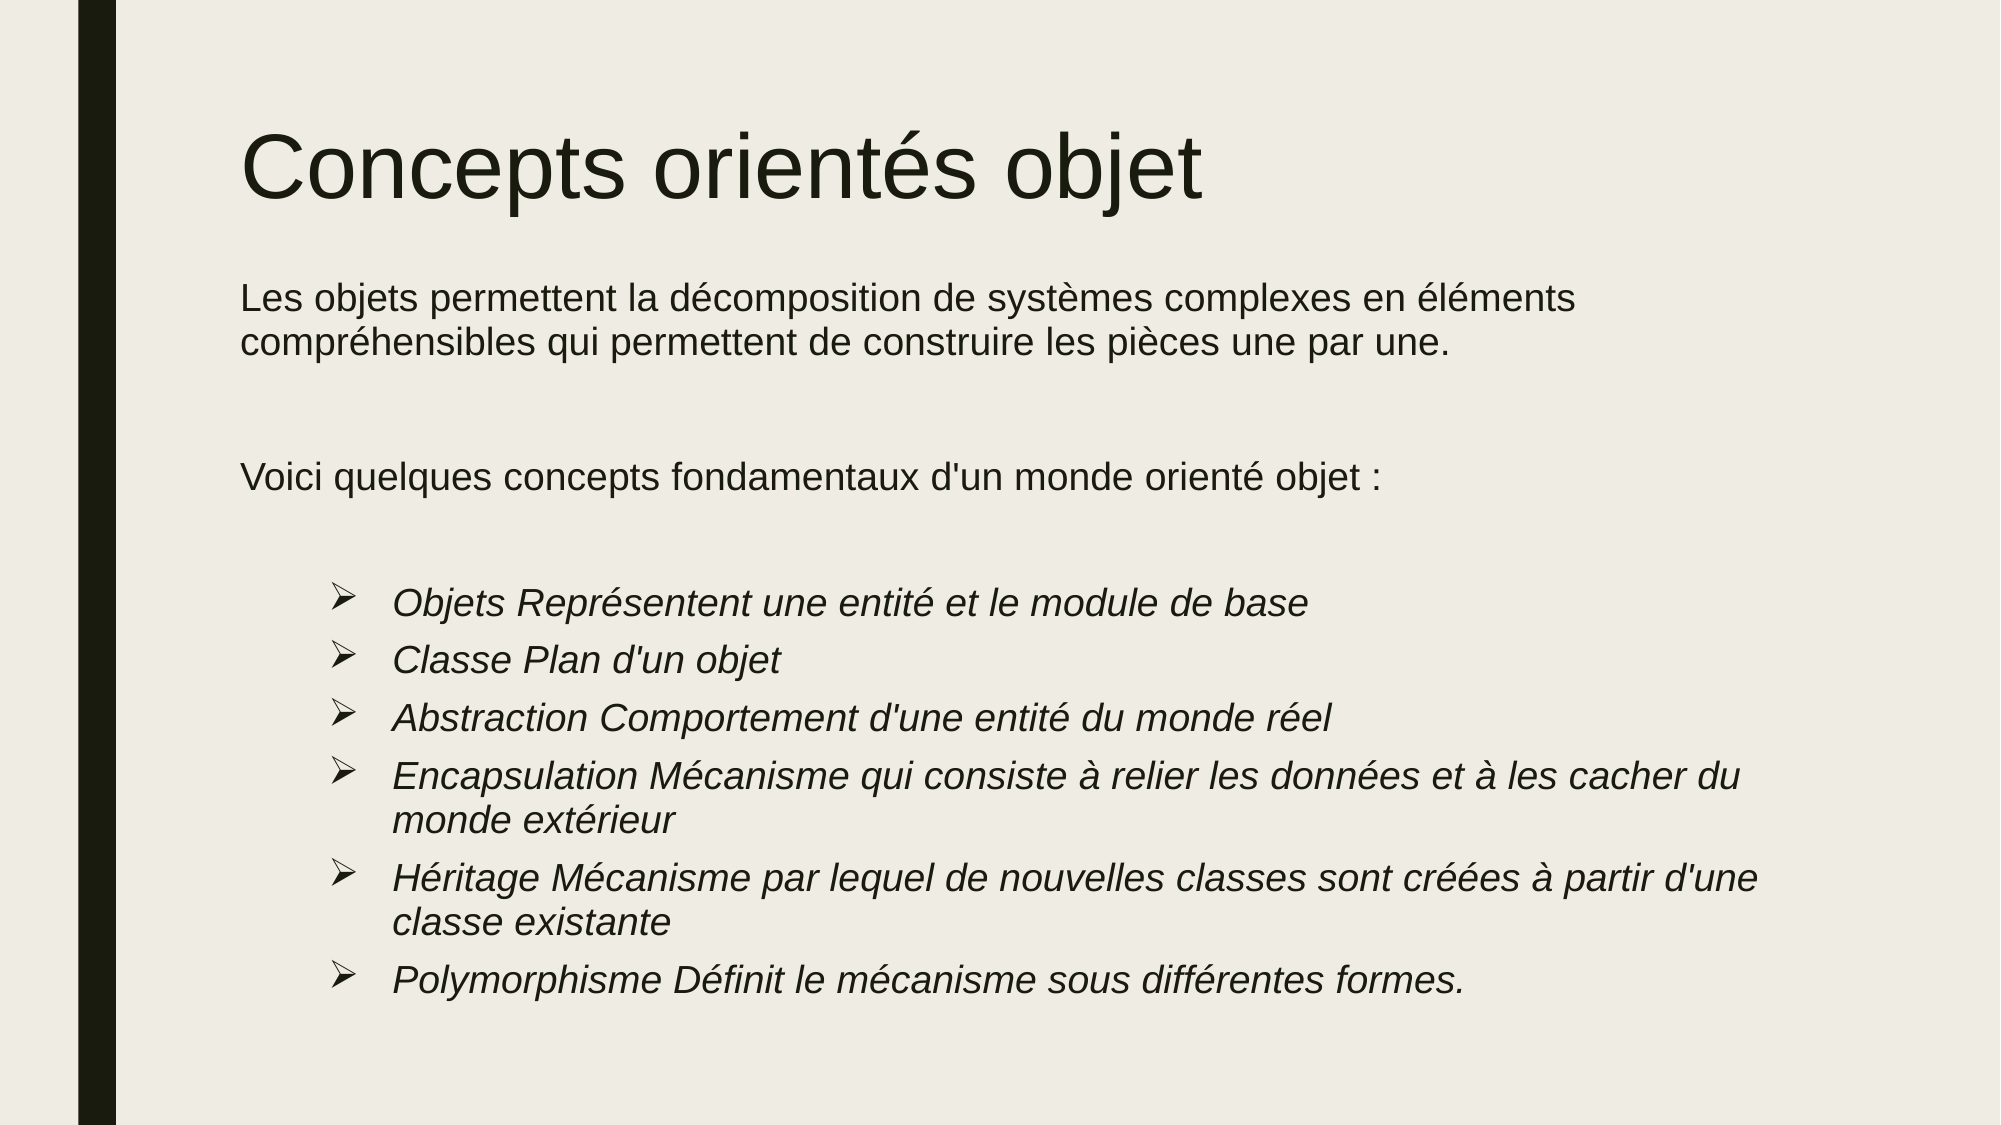

# Concepts orientés objet
Les objets permettent la décomposition de systèmes complexes en éléments compréhensibles qui permettent de construire les pièces une par une.

Voici quelques concepts fondamentaux d'un monde orienté objet :

Objets Représentent une entité et le module de base
Classe Plan d'un objet
Abstraction Comportement d'une entité du monde réel
Encapsulation Mécanisme qui consiste à relier les données et à les cacher du monde extérieur
Héritage Mécanisme par lequel de nouvelles classes sont créées à partir d'une classe existante
Polymorphisme Définit le mécanisme sous différentes formes.